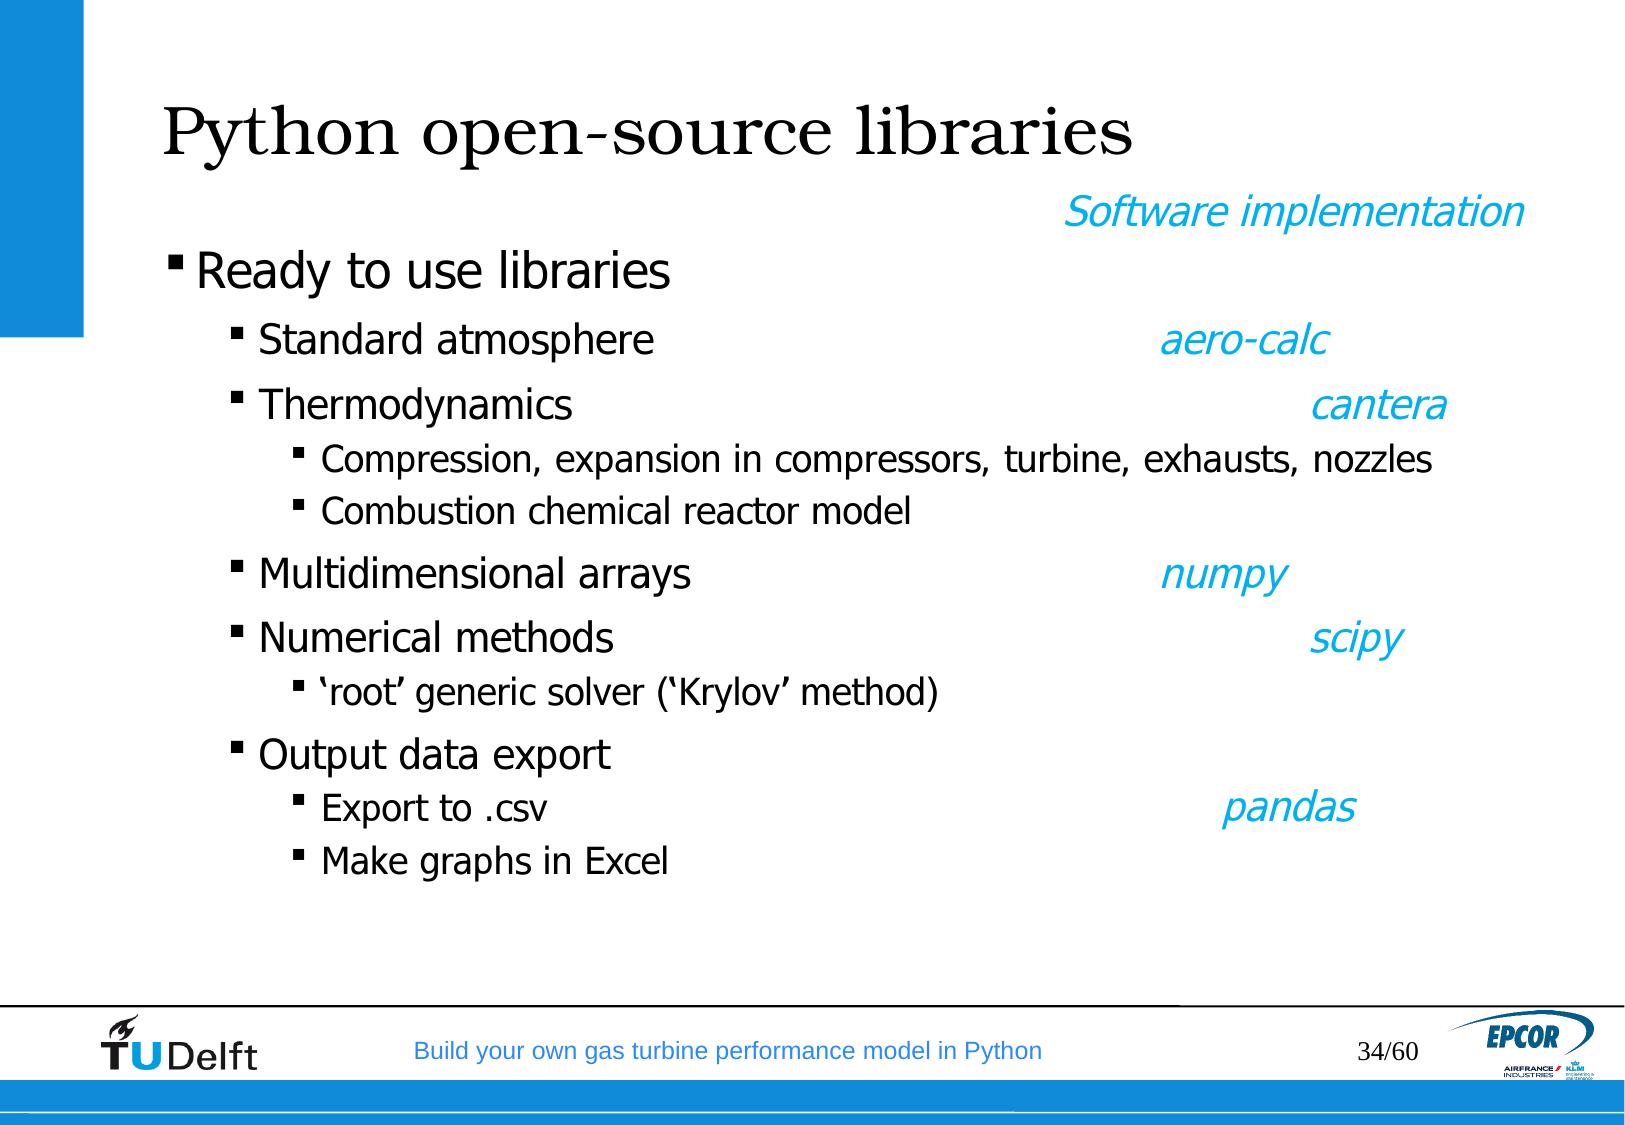

# Python open-source libraries
Software implementation
Ready to use libraries
Standard atmosphere				aero-calc
Thermodynamics					cantera
Compression, expansion in compressors, turbine, exhausts, nozzles
Combustion chemical reactor model
Multidimensional arrays				numpy
Numerical methods					scipy
‘root’ generic solver (‘Krylov’ method)
Output data export
Export to .csv					pandas
Make graphs in Excel